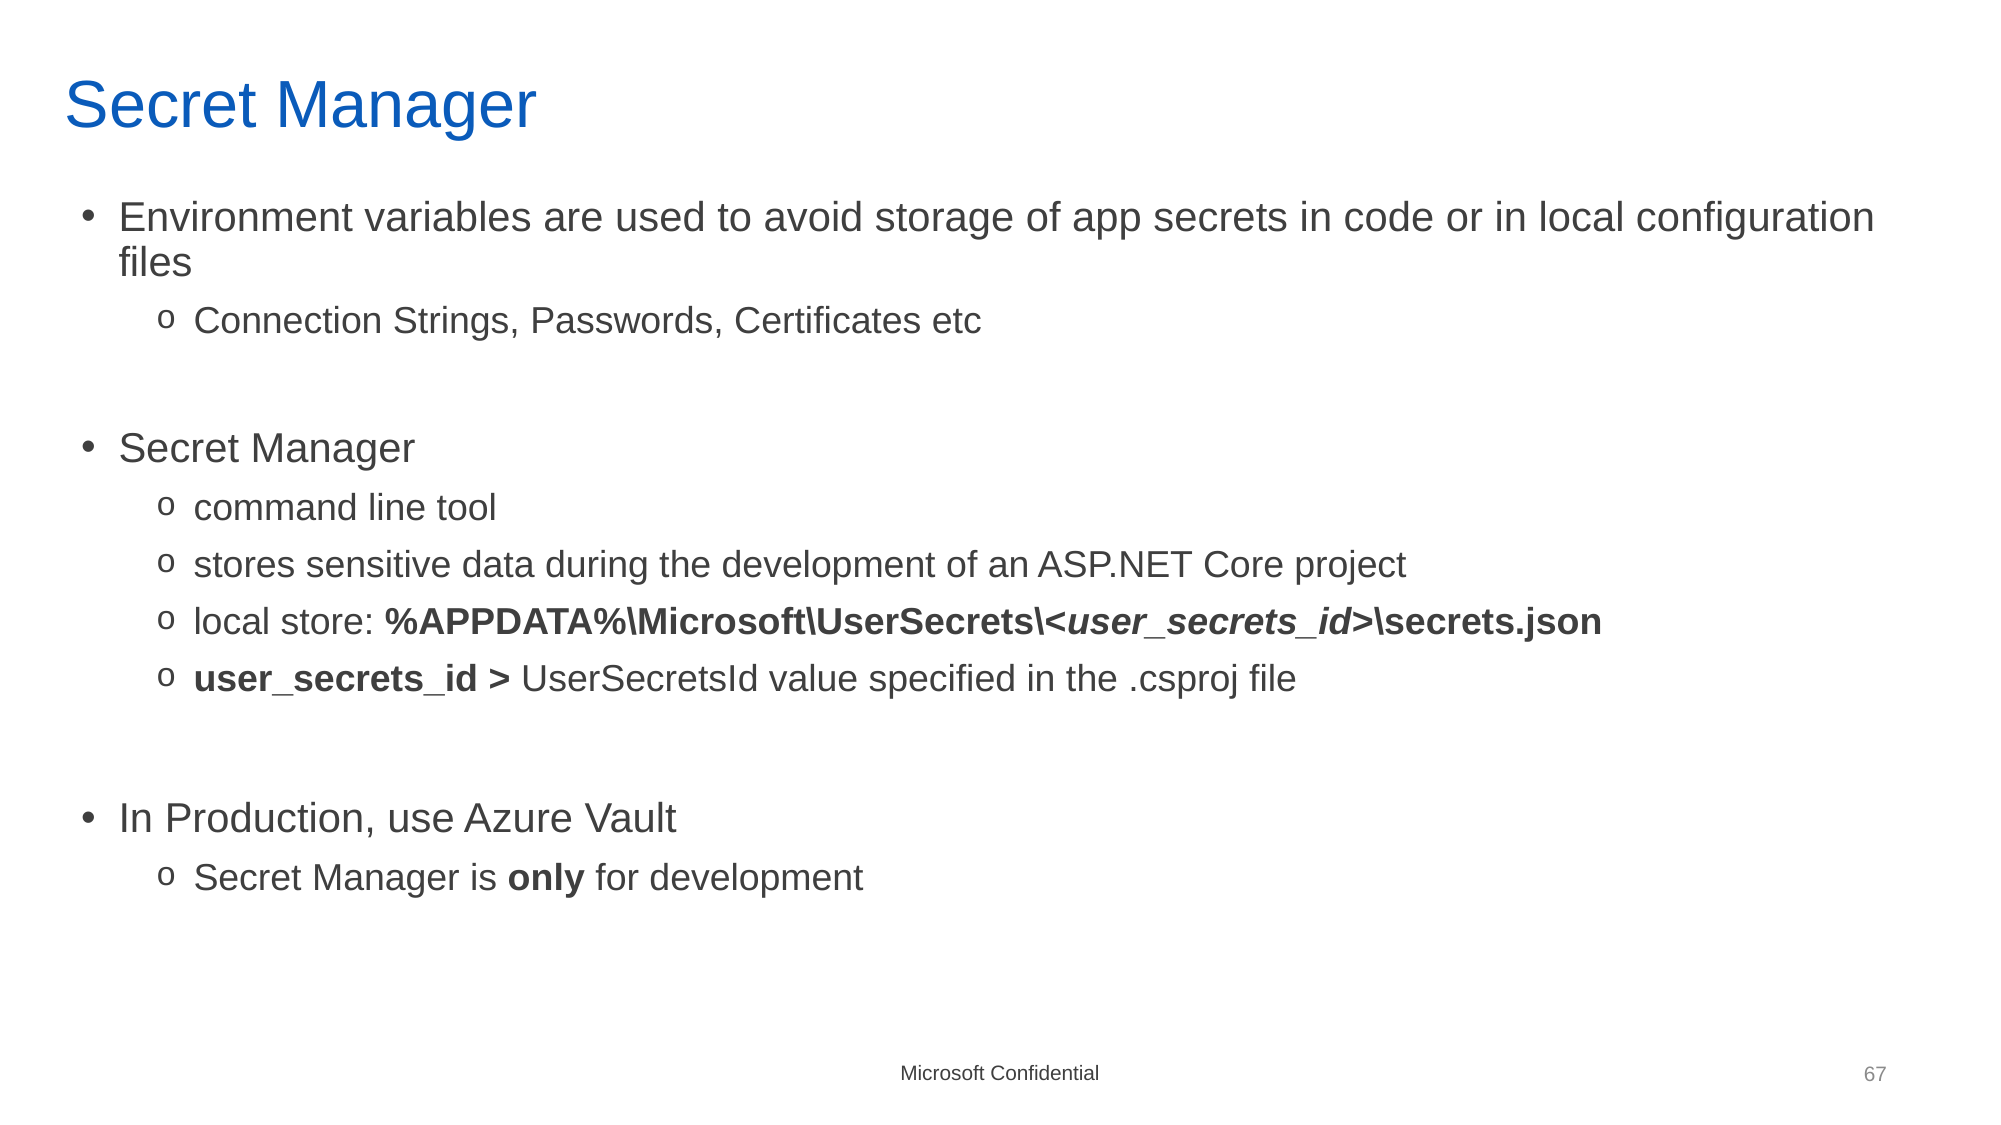

# Secret Manager
Environment variables are used to avoid storage of app secrets in code or in local configuration files
Connection Strings, Passwords, Certificates etc

Secret Manager
command line tool
stores sensitive data during the development of an ASP.NET Core project
local store: %APPDATA%\Microsoft\UserSecrets\<user_secrets_id>\secrets.json
user_secrets_id > UserSecretsId value specified in the .csproj file

In Production, use Azure Vault
Secret Manager is only for development
67